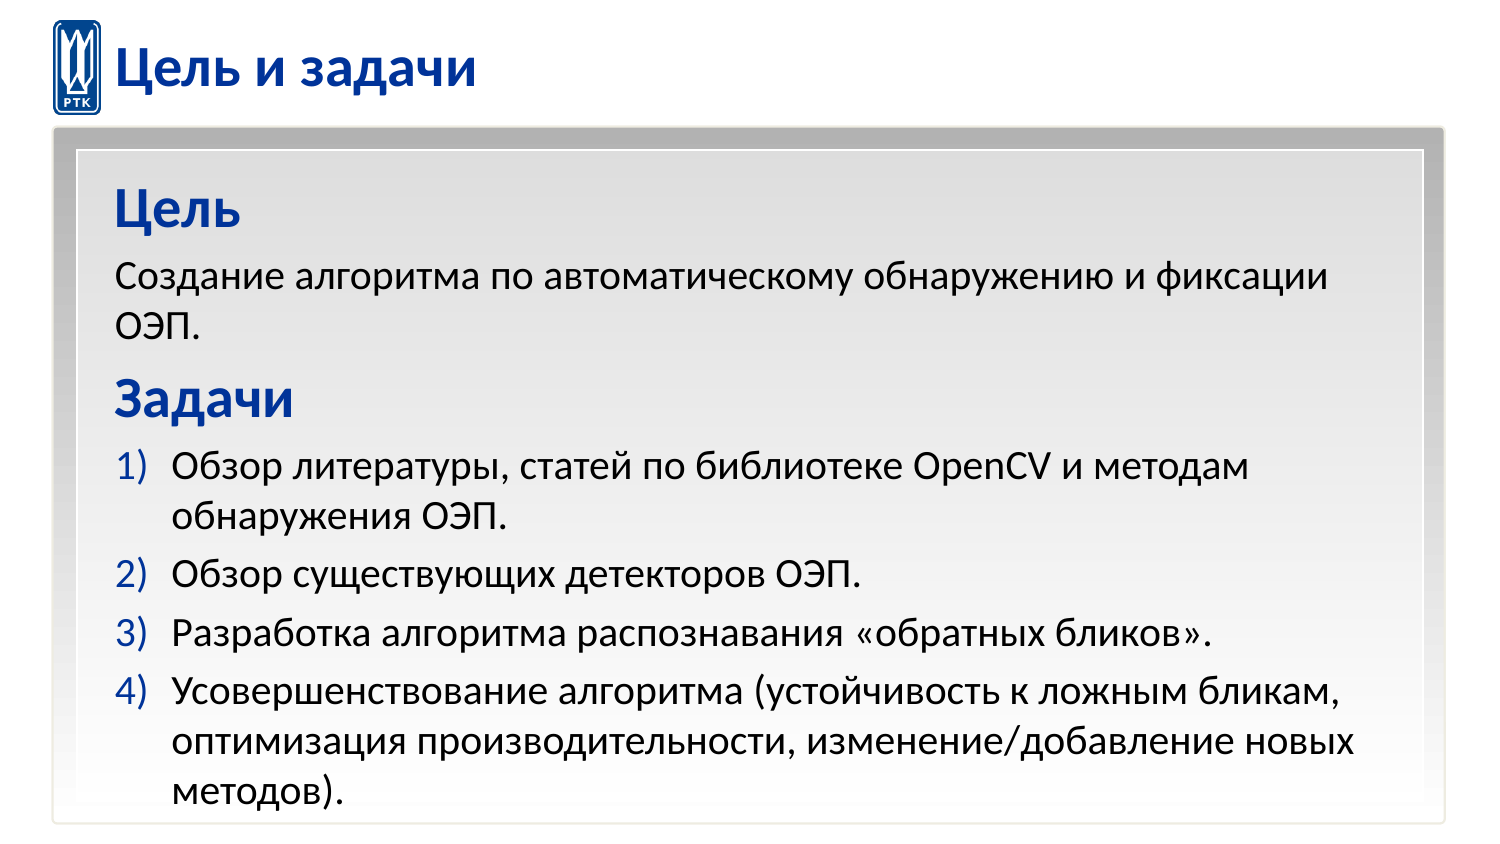

# Цель и задачи
Цель
Создание алгоритма по автоматическому обнаружению и фиксации ОЭП.
Задачи
Обзор литературы, статей по библиотеке OpenCV и методам обнаружения ОЭП.
Обзор существующих детекторов ОЭП.
Разработка алгоритма распознавания «обратных бликов».
Усовершенствование алгоритма (устойчивость к ложным бликам, оптимизация производительности, изменение/добавление новых методов).